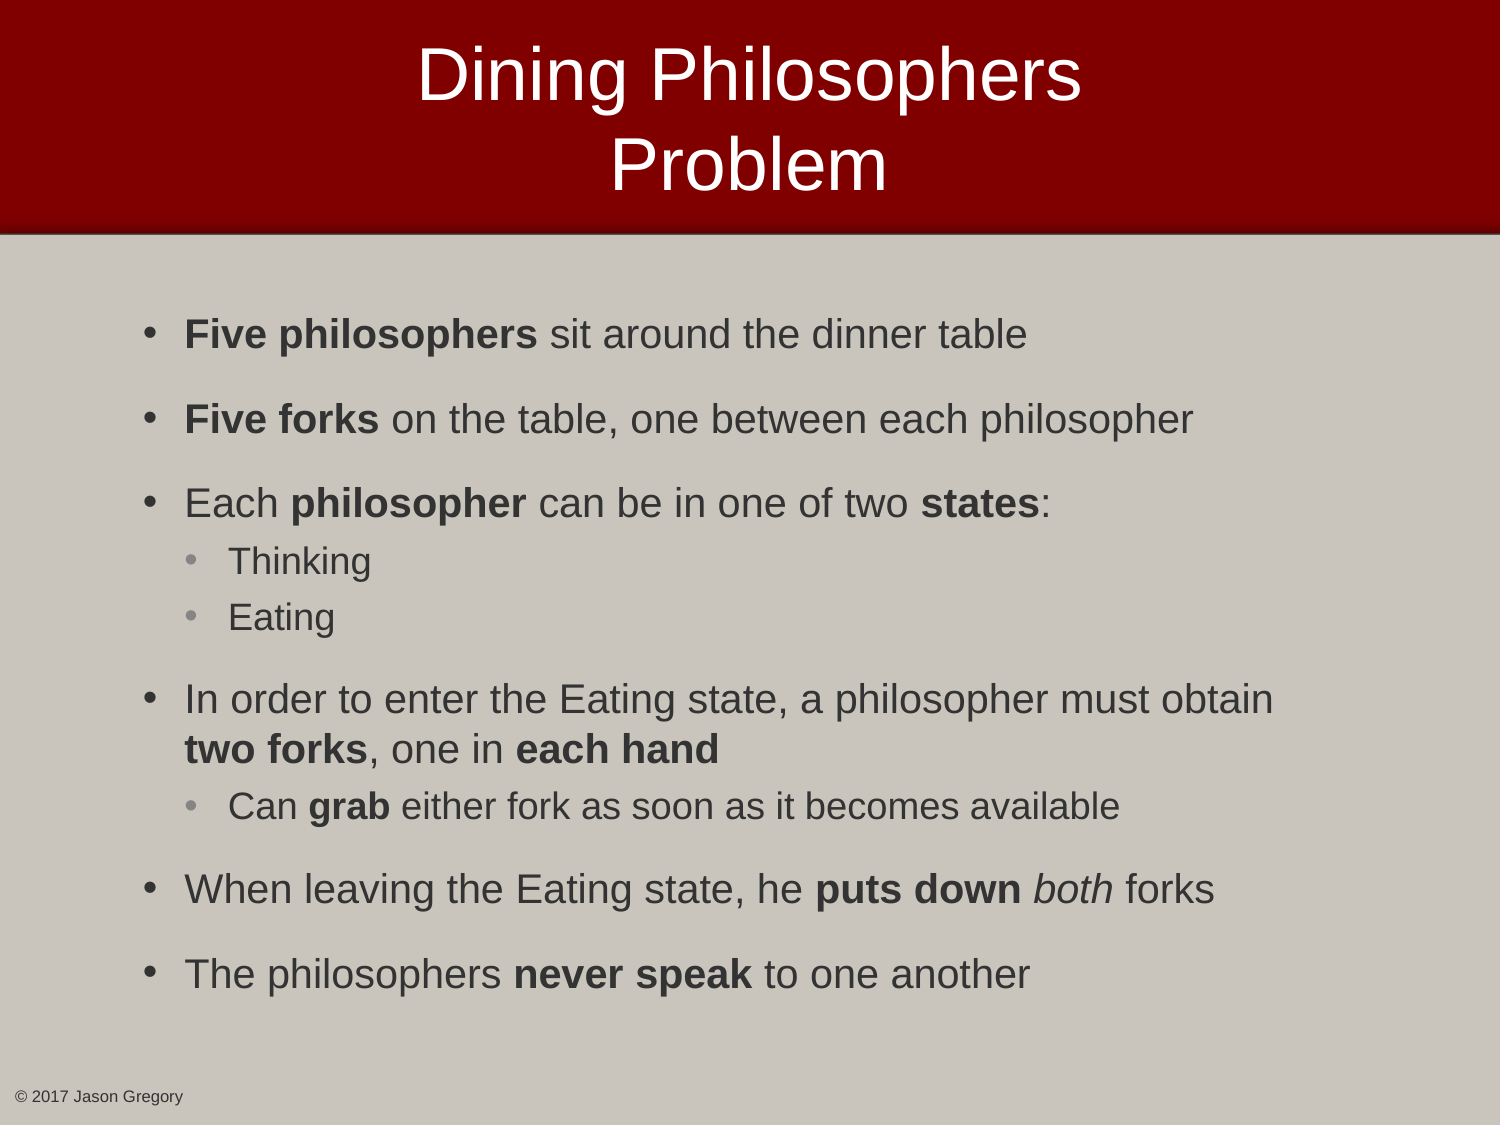

# Dining Philosophers Problem
Five philosophers sit around the dinner table
Five forks on the table, one between each philosopher
Each philosopher can be in one of two states:
Thinking
Eating
In order to enter the Eating state, a philosopher must obtain two forks, one in each hand
Can grab either fork as soon as it becomes available
When leaving the Eating state, he puts down both forks
The philosophers never speak to one another
© 2017 Jason Gregory